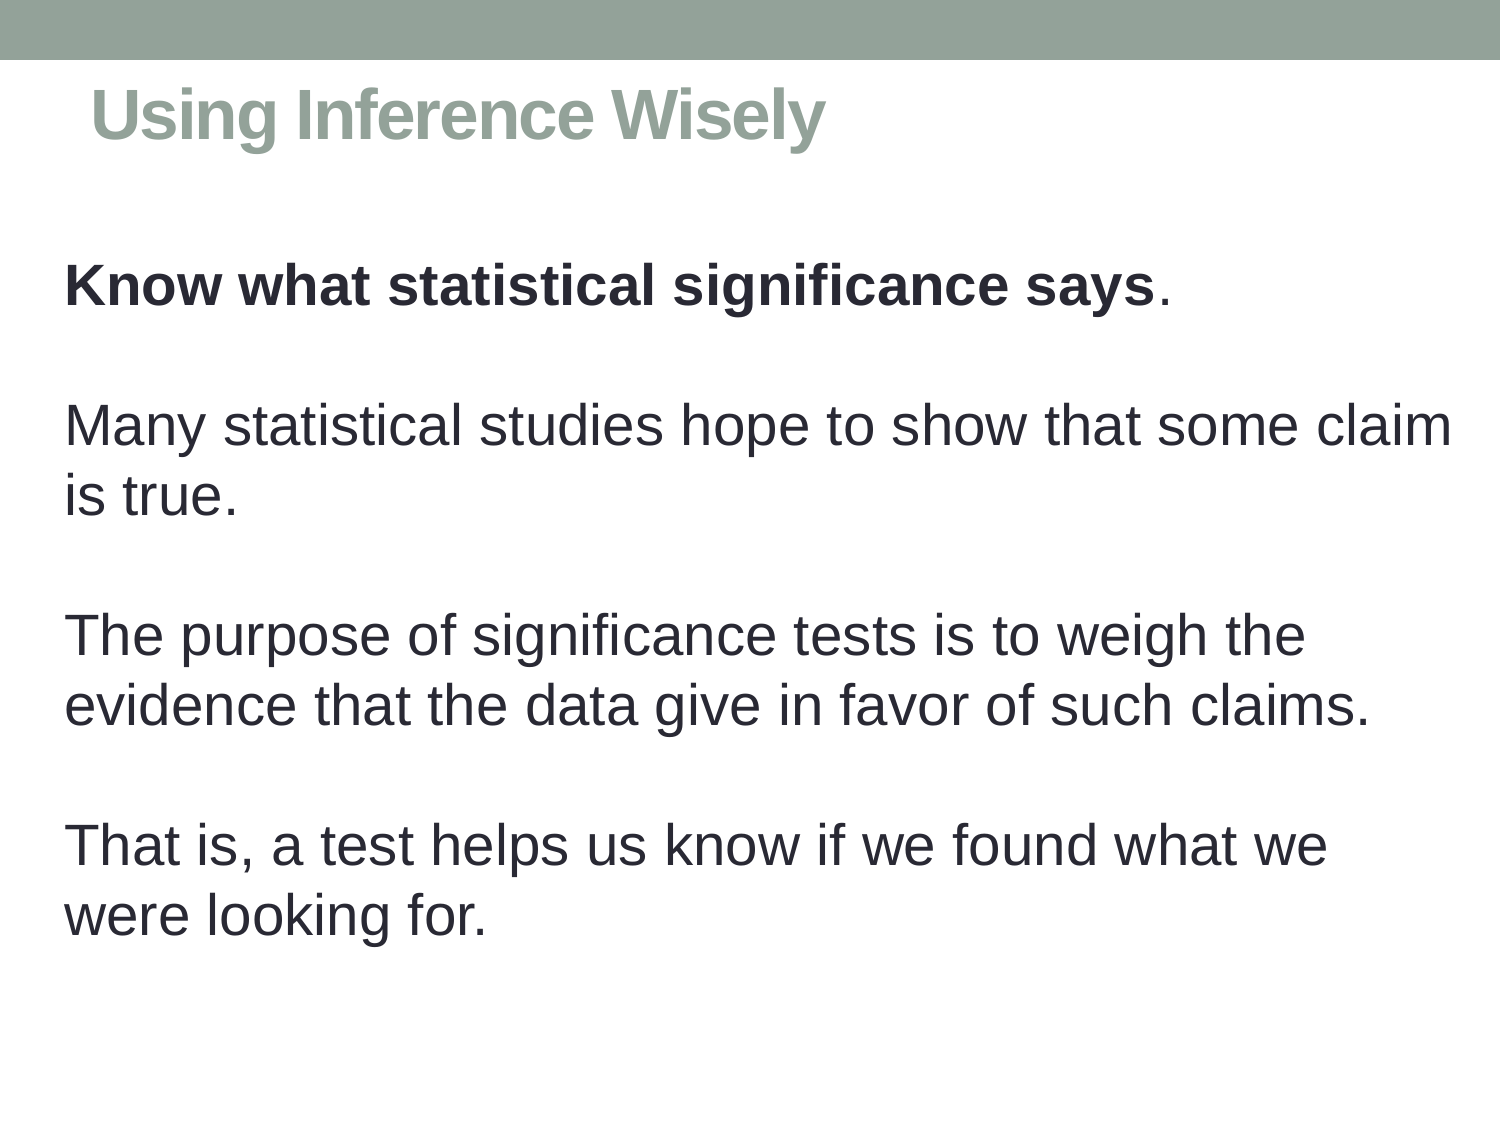

# Using Inference Wisely
Know what statistical significance says.

Many statistical studies hope to show that some claim is true.

The purpose of significance tests is to weigh the evidence that the data give in favor of such claims.

That is, a test helps us know if we found what we were looking for.